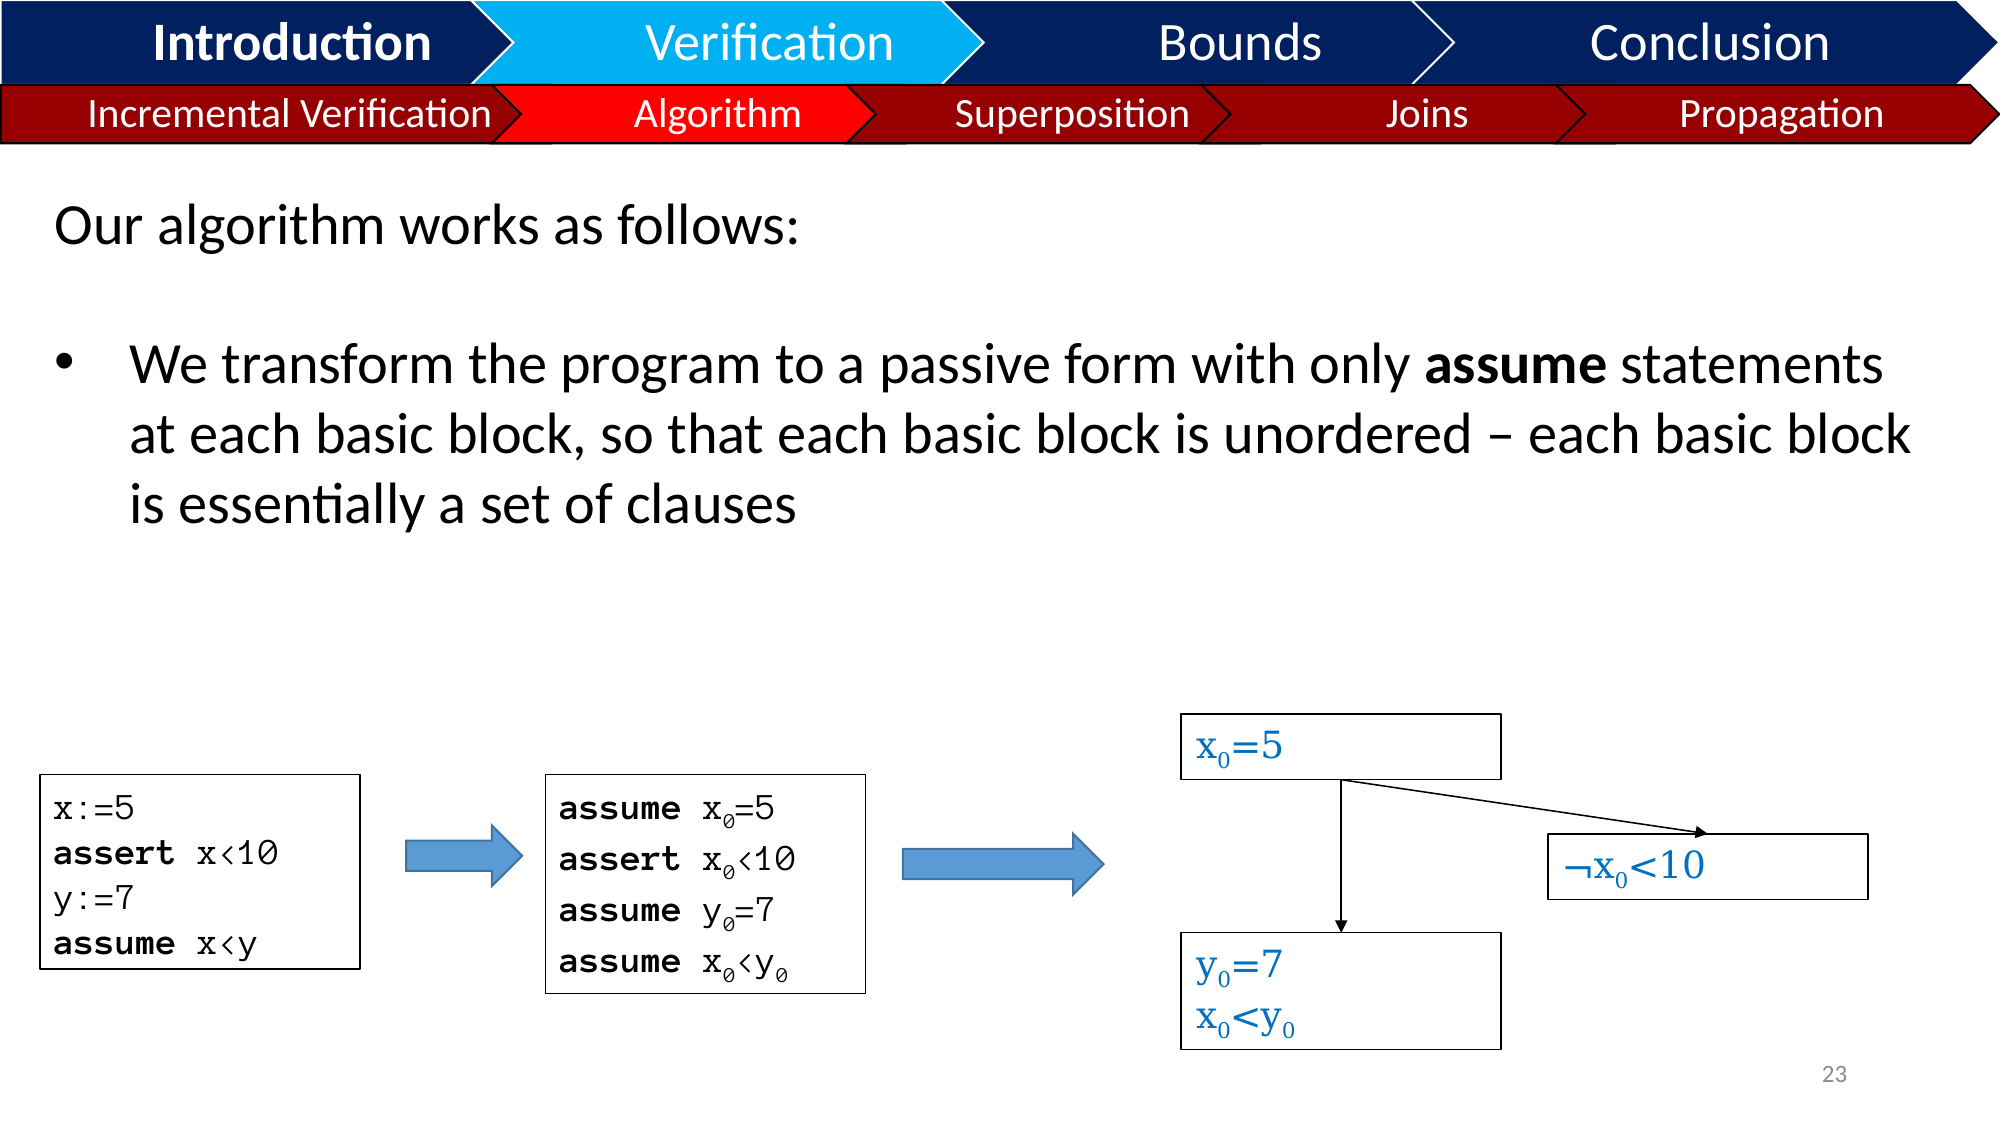

Introduction
Verification
Bounds
Conclusion
Incremental Verification
Algorithm
Superposition
Joins
Propagation
Our algorithm works as follows:

We transform the program to a passive form with only assume statements at each basic block, so that each basic block is unordered – each basic block is essentially a set of clauses
x0=5
assume x0=5
assert x0<10
assume y0=7
assume x0<y0
x:=5
assert x<10
y:=7
assume x<y

¬x0<10
y0=7
x0<y0
23